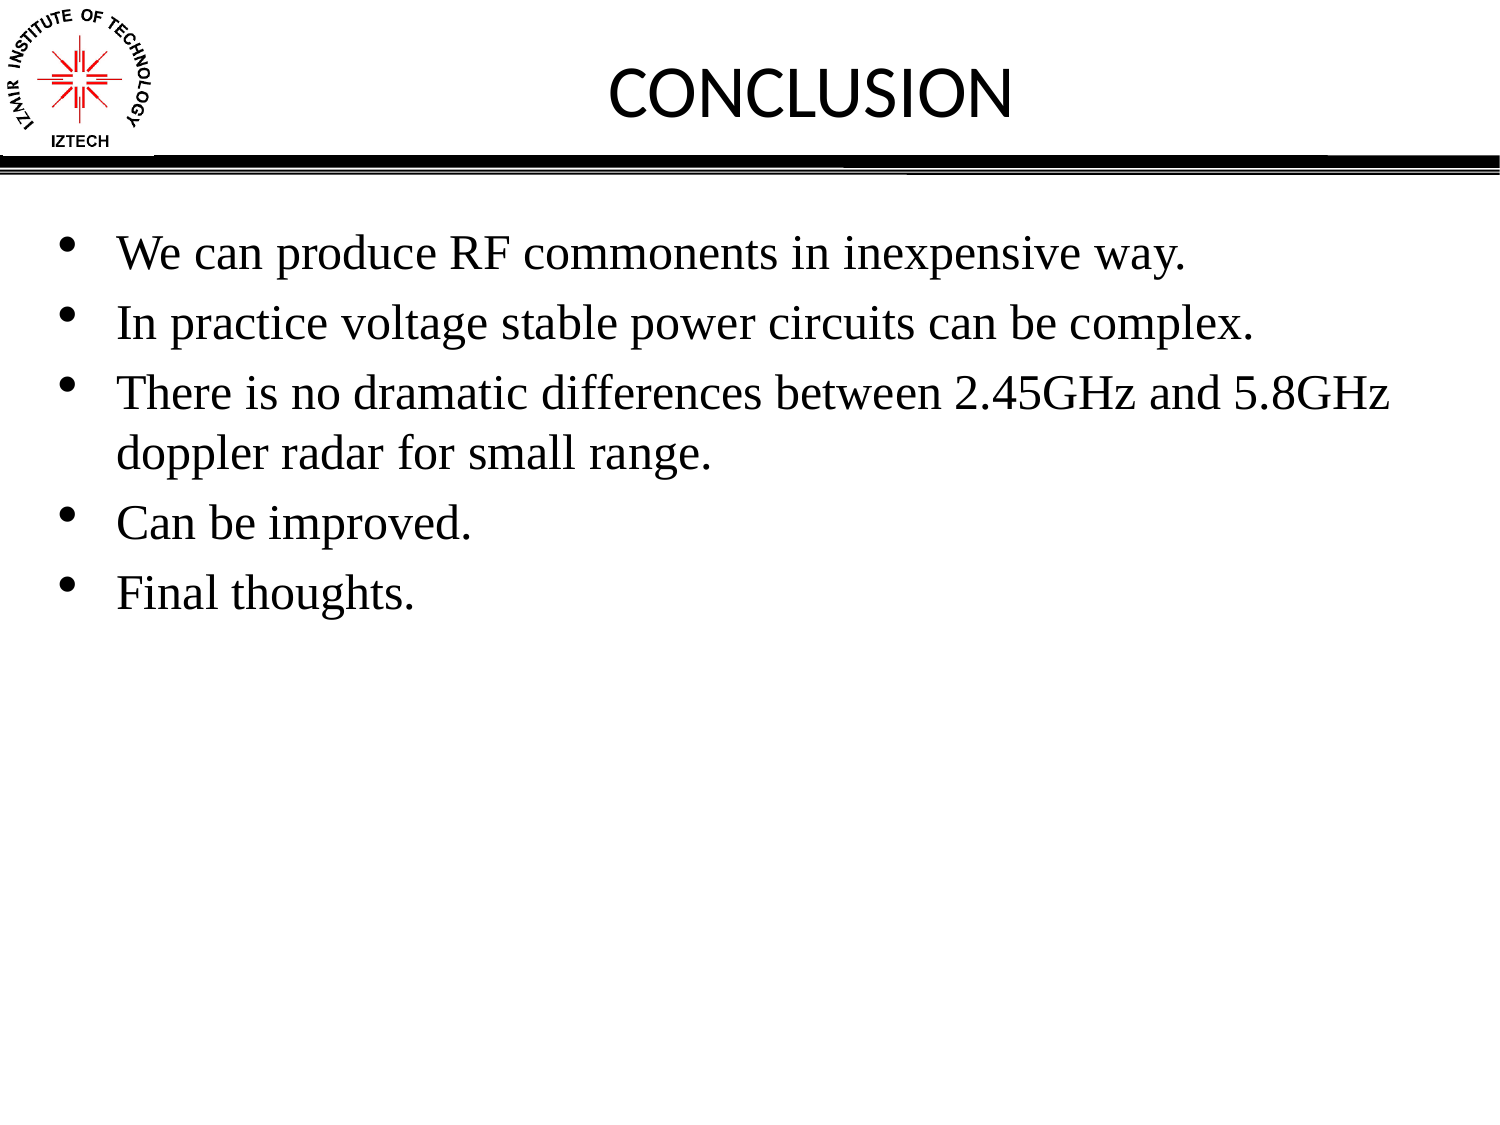

# CONCLUSION
We can produce RF commonents in inexpensive way.
In practice voltage stable power circuits can be complex.
There is no dramatic differences between 2.45GHz and 5.8GHz doppler radar for small range.
Can be improved.
Final thoughts.